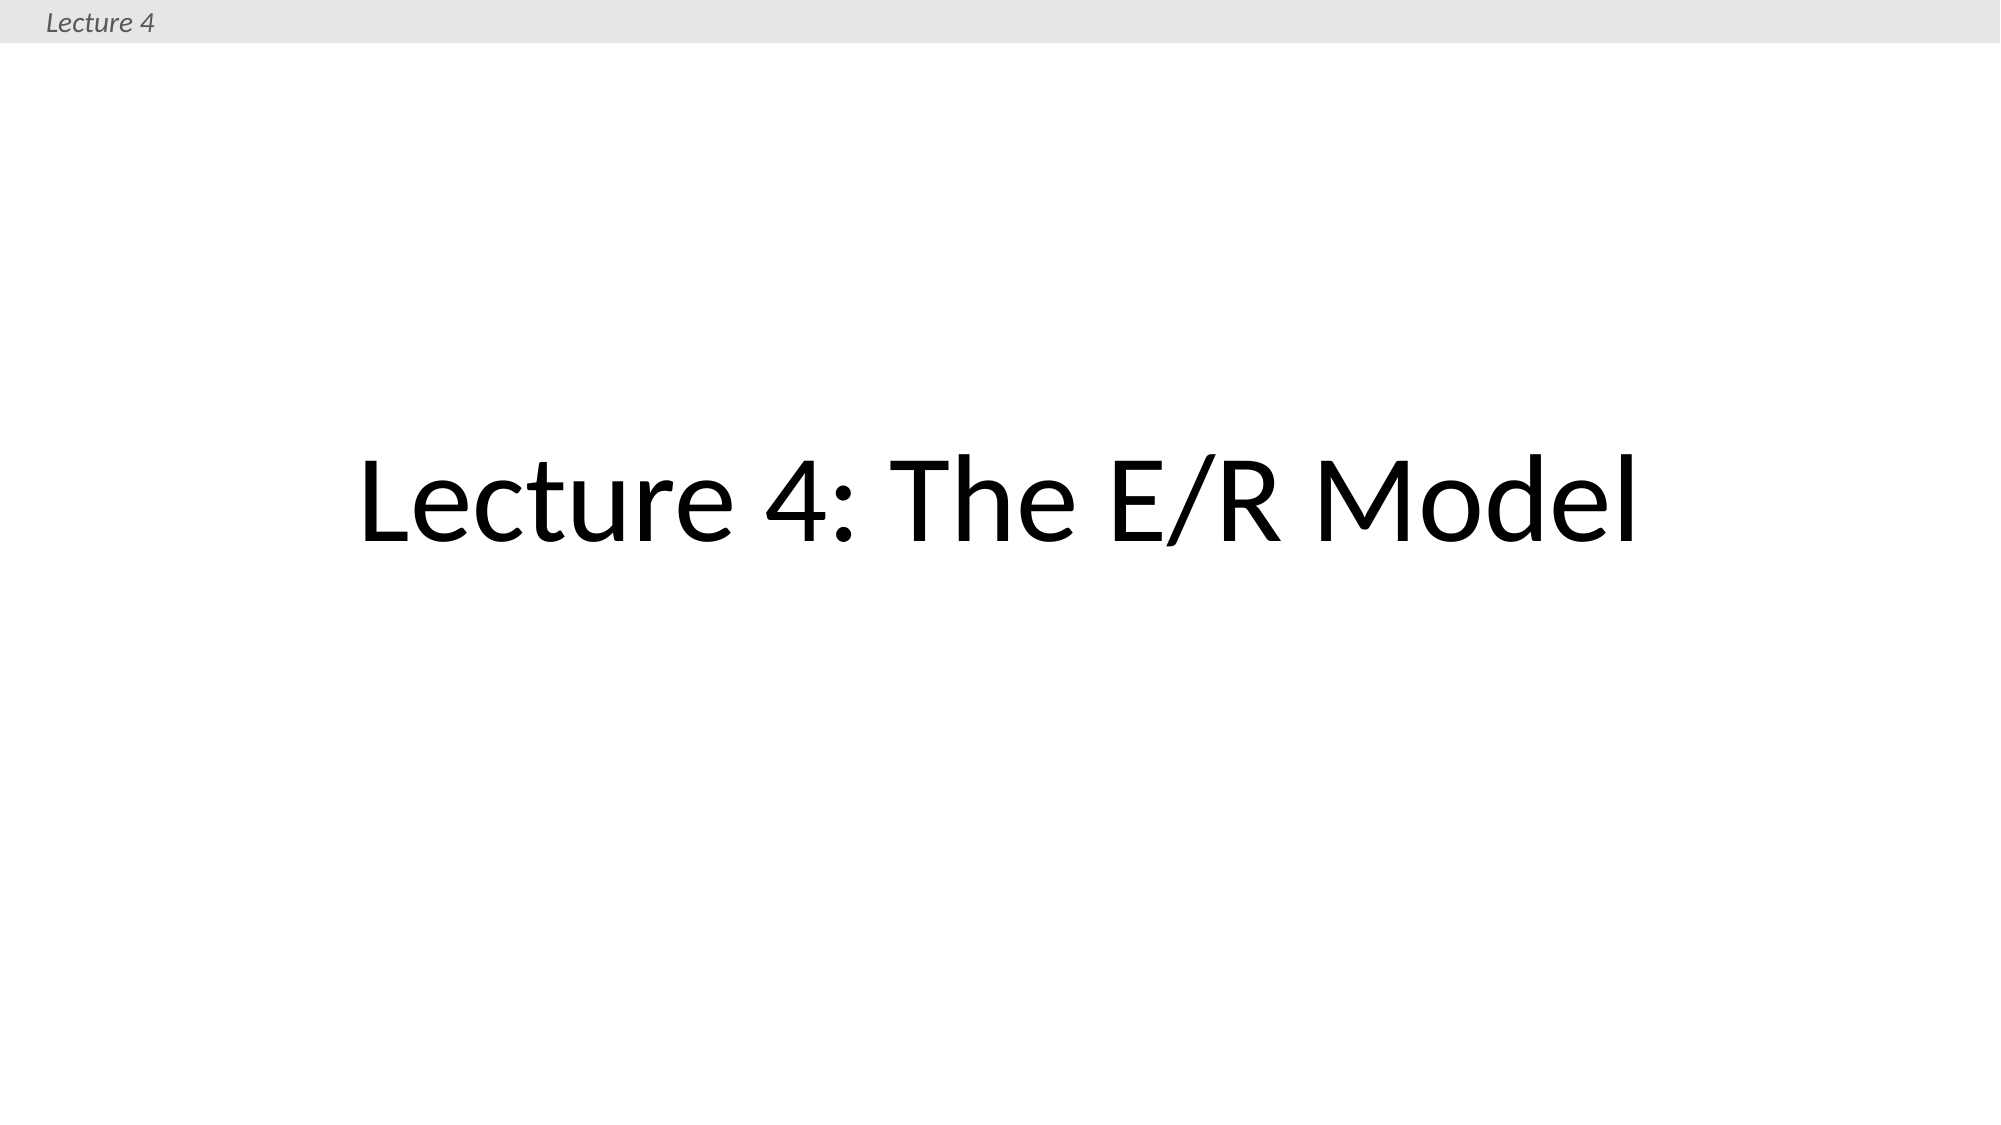

Lecture 4
# Lecture 4: The E/R Model